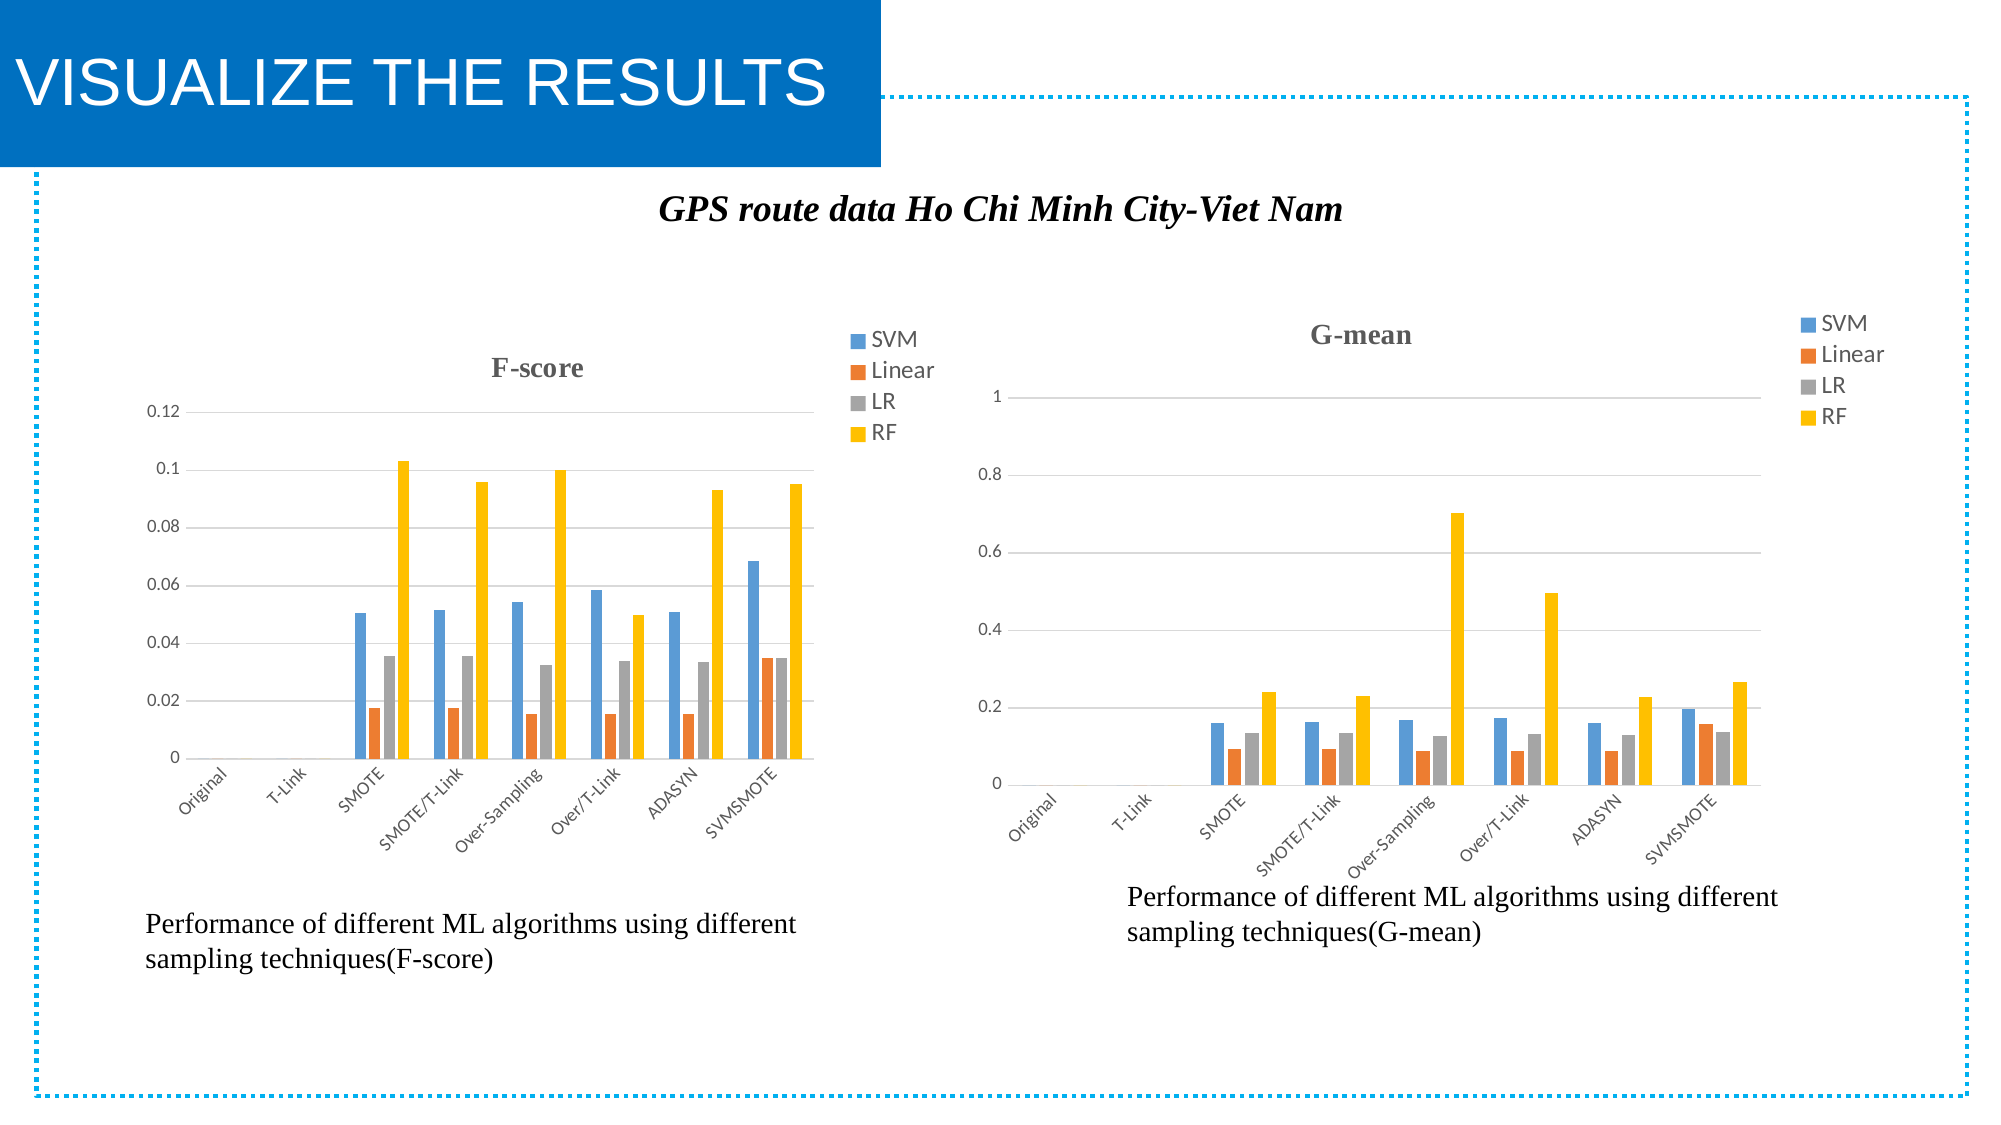

# VISUALIZE THE RESULTS

GPS route data Ho Chi Minh City-Viet Nam

### Chart: G-mean

| Category | SVM | Linear | LR | RF |
|---|---|---|---|---|
| Original | 0.0 | 0.0 | 0.0 | 0.0 |
| T-Link | 0.0 | 0.0 | 0.0 | 0.0 |
| SMOTE | 0.162 | 0.0951 | 0.1343 | 0.2404 |
| SMOTE/T-Link | 0.1632 | 0.0943 | 0.1343 | 0.2315 |
| Over-Sampling | 0.1683 | 0.0894 | 0.1284 | 0.702 |
| Over/T-Link | 0.1748 | 0.0889 | 0.1315 | 0.4963 |
| ADASYN | 0.1621 | 0.0893 | 0.1308 | 0.2279 |
| SVMSMOTE | 0.1968 | 0.1589 | 0.139 | 0.2674 |

### Chart: F-score

| Category | SVM | Linear | LR | RF |
|---|---|---|---|---|
| Original | 0.0 | 0.0 | 0.0 | 0.0 |
| T-Link | 0.0 | 0.0 | 0.0 | 0.0 |
| SMOTE | 0.0507 | 0.0178 | 0.0355 | 0.1032 |
| SMOTE/T-Link | 0.0515 | 0.01751 | 0.0355 | 0.0958 |
| Over-Sampling | 0.0545 | 0.0157 | 0.0324 | 0.1 |
| Over/T-Link | 0.0587 | 0.0156 | 0.034 | 0.05 |
| ADASYN | 0.0508 | 0.0157 | 0.0337 | 0.0932 |
| SVMSMOTE | 0.0687 | 0.0351 | 0.0351 | 0.0952 |
Performance of different ML algorithms using different sampling techniques(G-mean)

Performance of different ML algorithms using different sampling techniques(F-score)